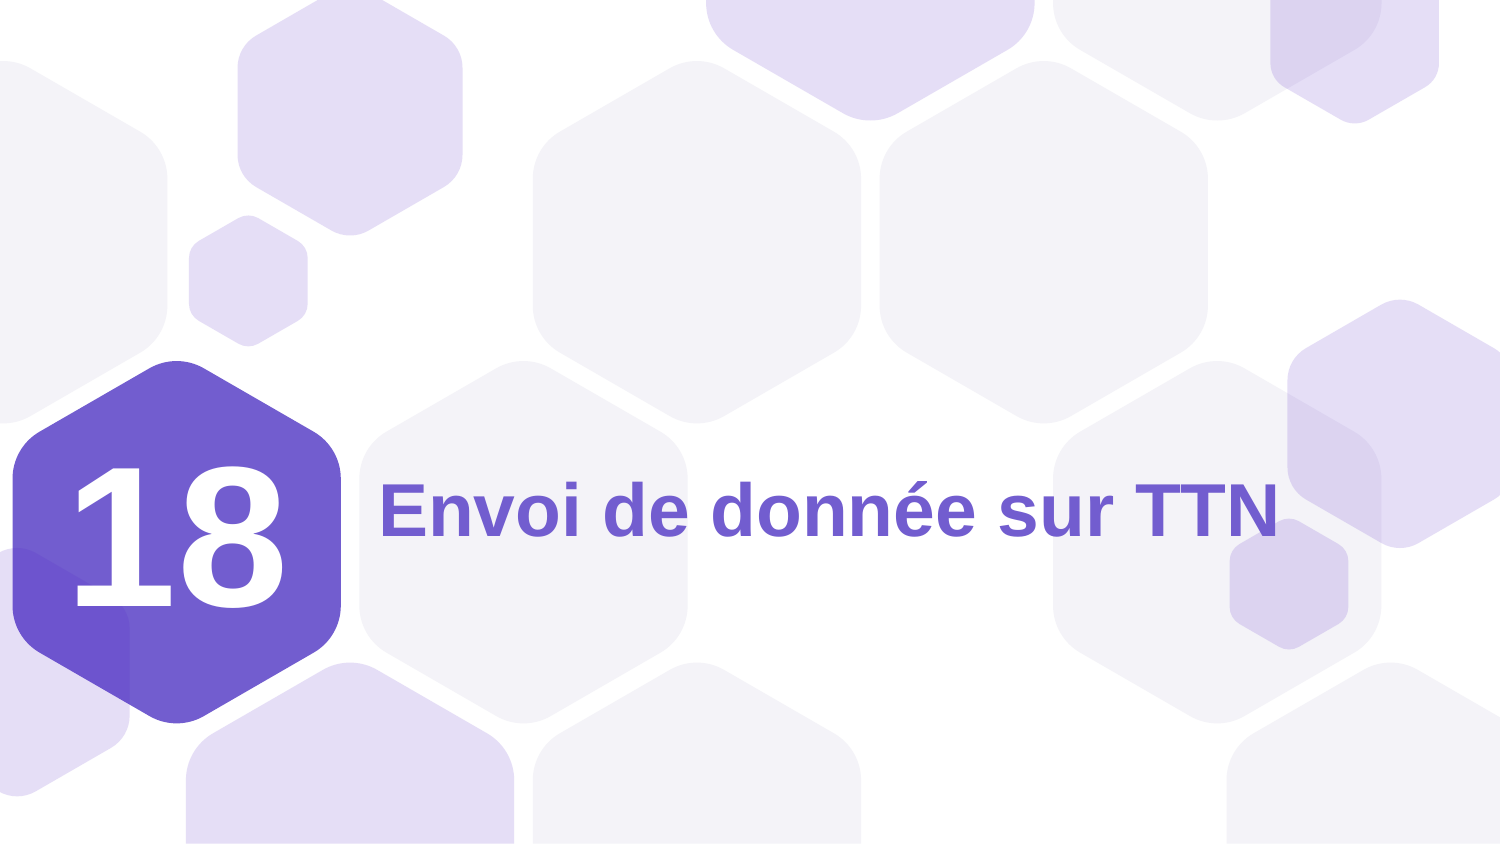

18
# Envoi de donnée sur TTN